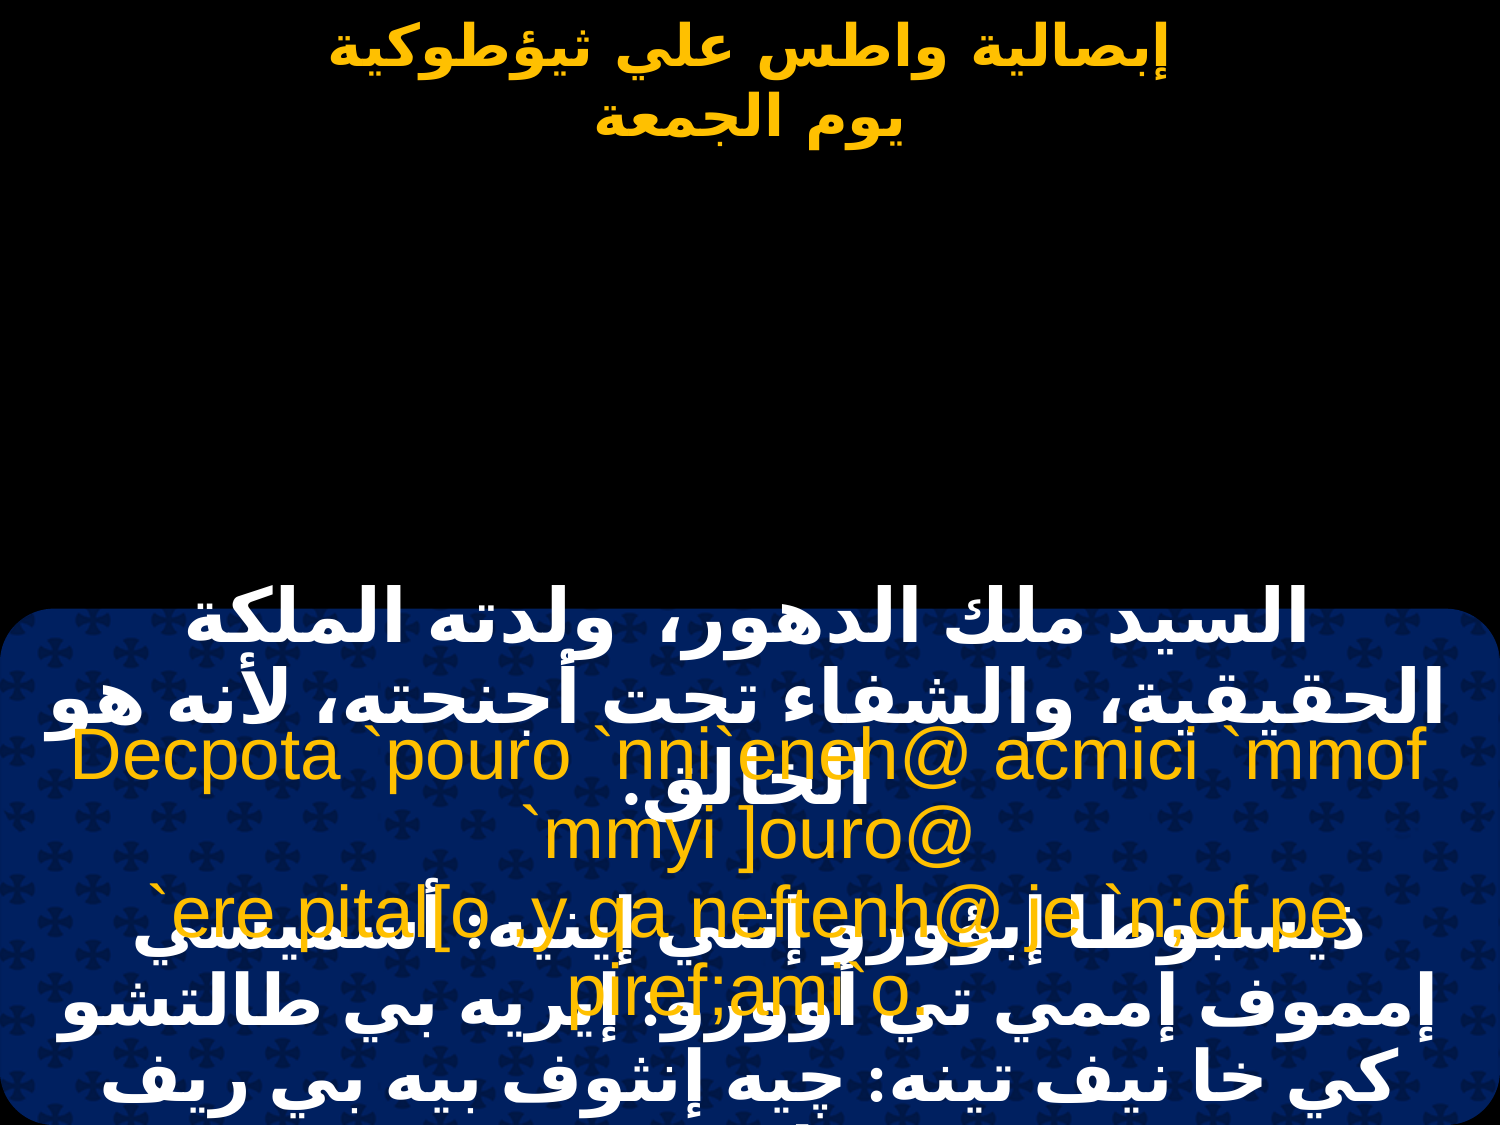

#
السيد ملك الدهور،  ولدته الملكة الحقيقية، والشفاء تحت أجنحته، لأنه هو الخالق.
Decpota `pouro `nni`eneh@ acmici `mmof `mmyi ]ouro@
`ere pital[o ,y qa neftenh@ je `n;of pe piref;ami`o.
ذيسبوطا إبؤورو إنني إينيه: أسميسي إمموف إممي تي أوورو: إيريه بي طالتشو كي خا نيف تينه: چيه إنثوف بيه بي ريف ثاميو.